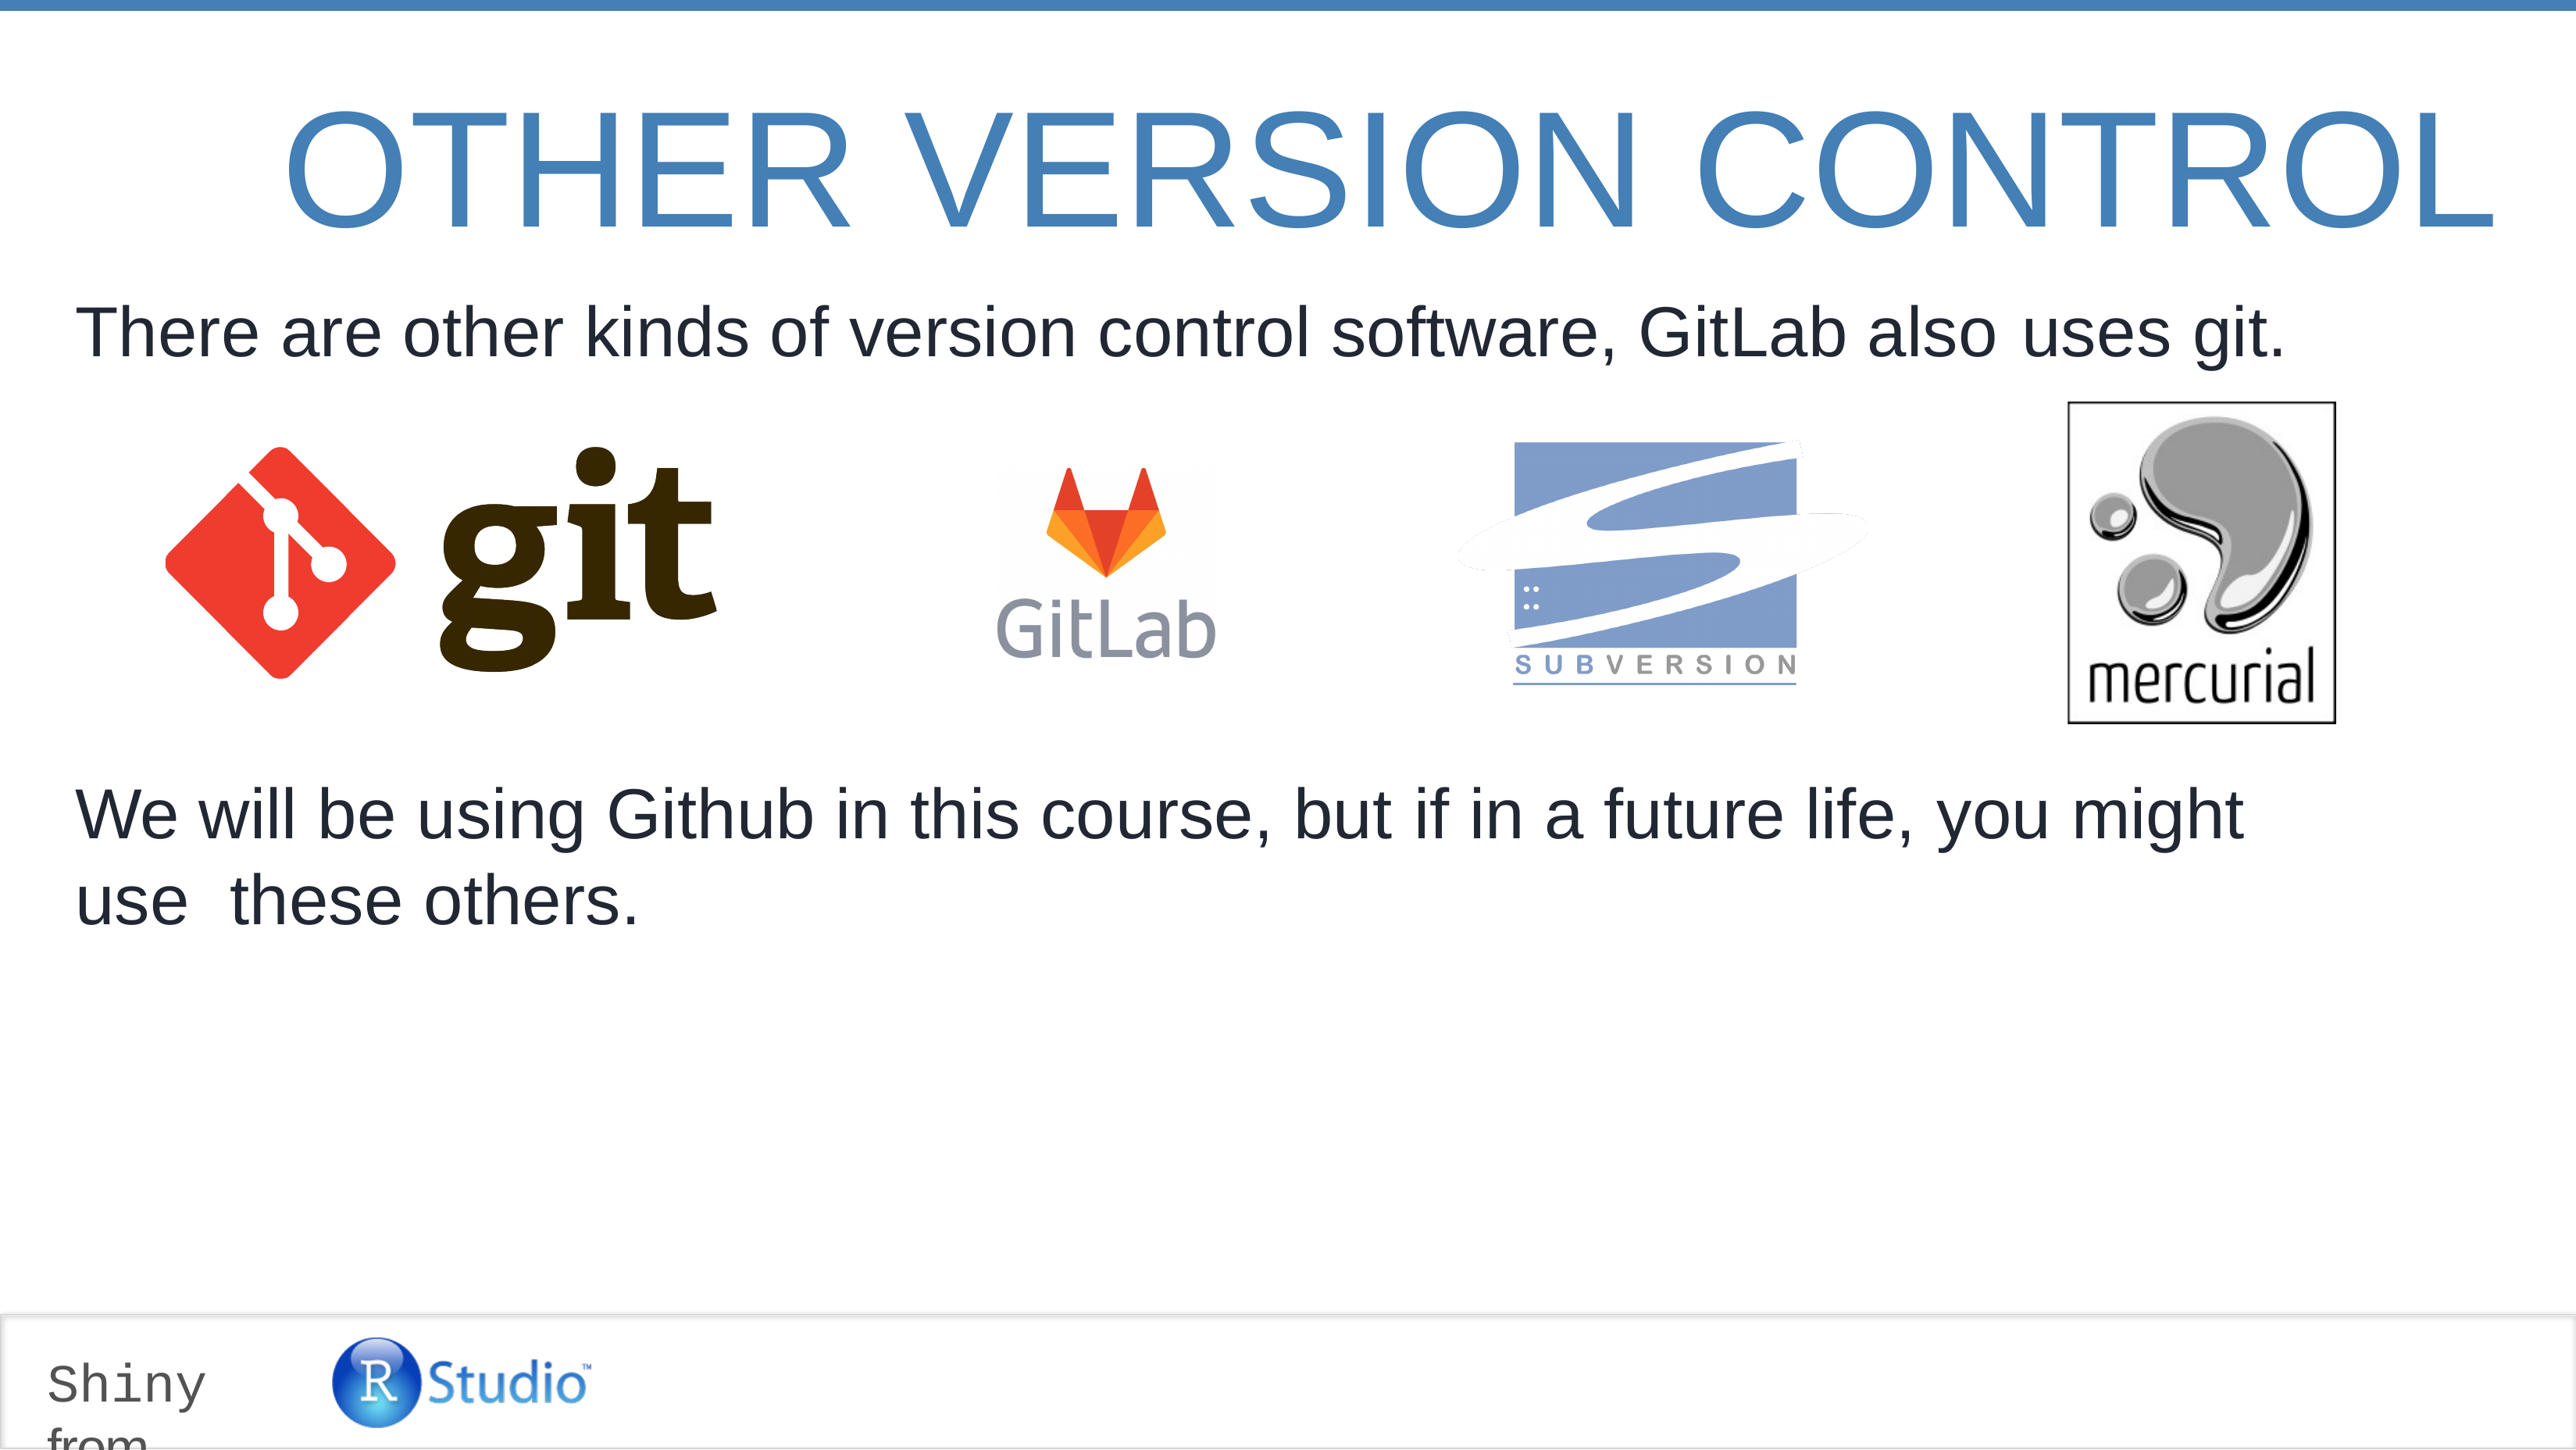

# OTHER VERSION CONTROL
There are other kinds of version control software, GitLab also uses git.

We will be using Github in this course, but if in a future life, you might use  these others.

Shiny from